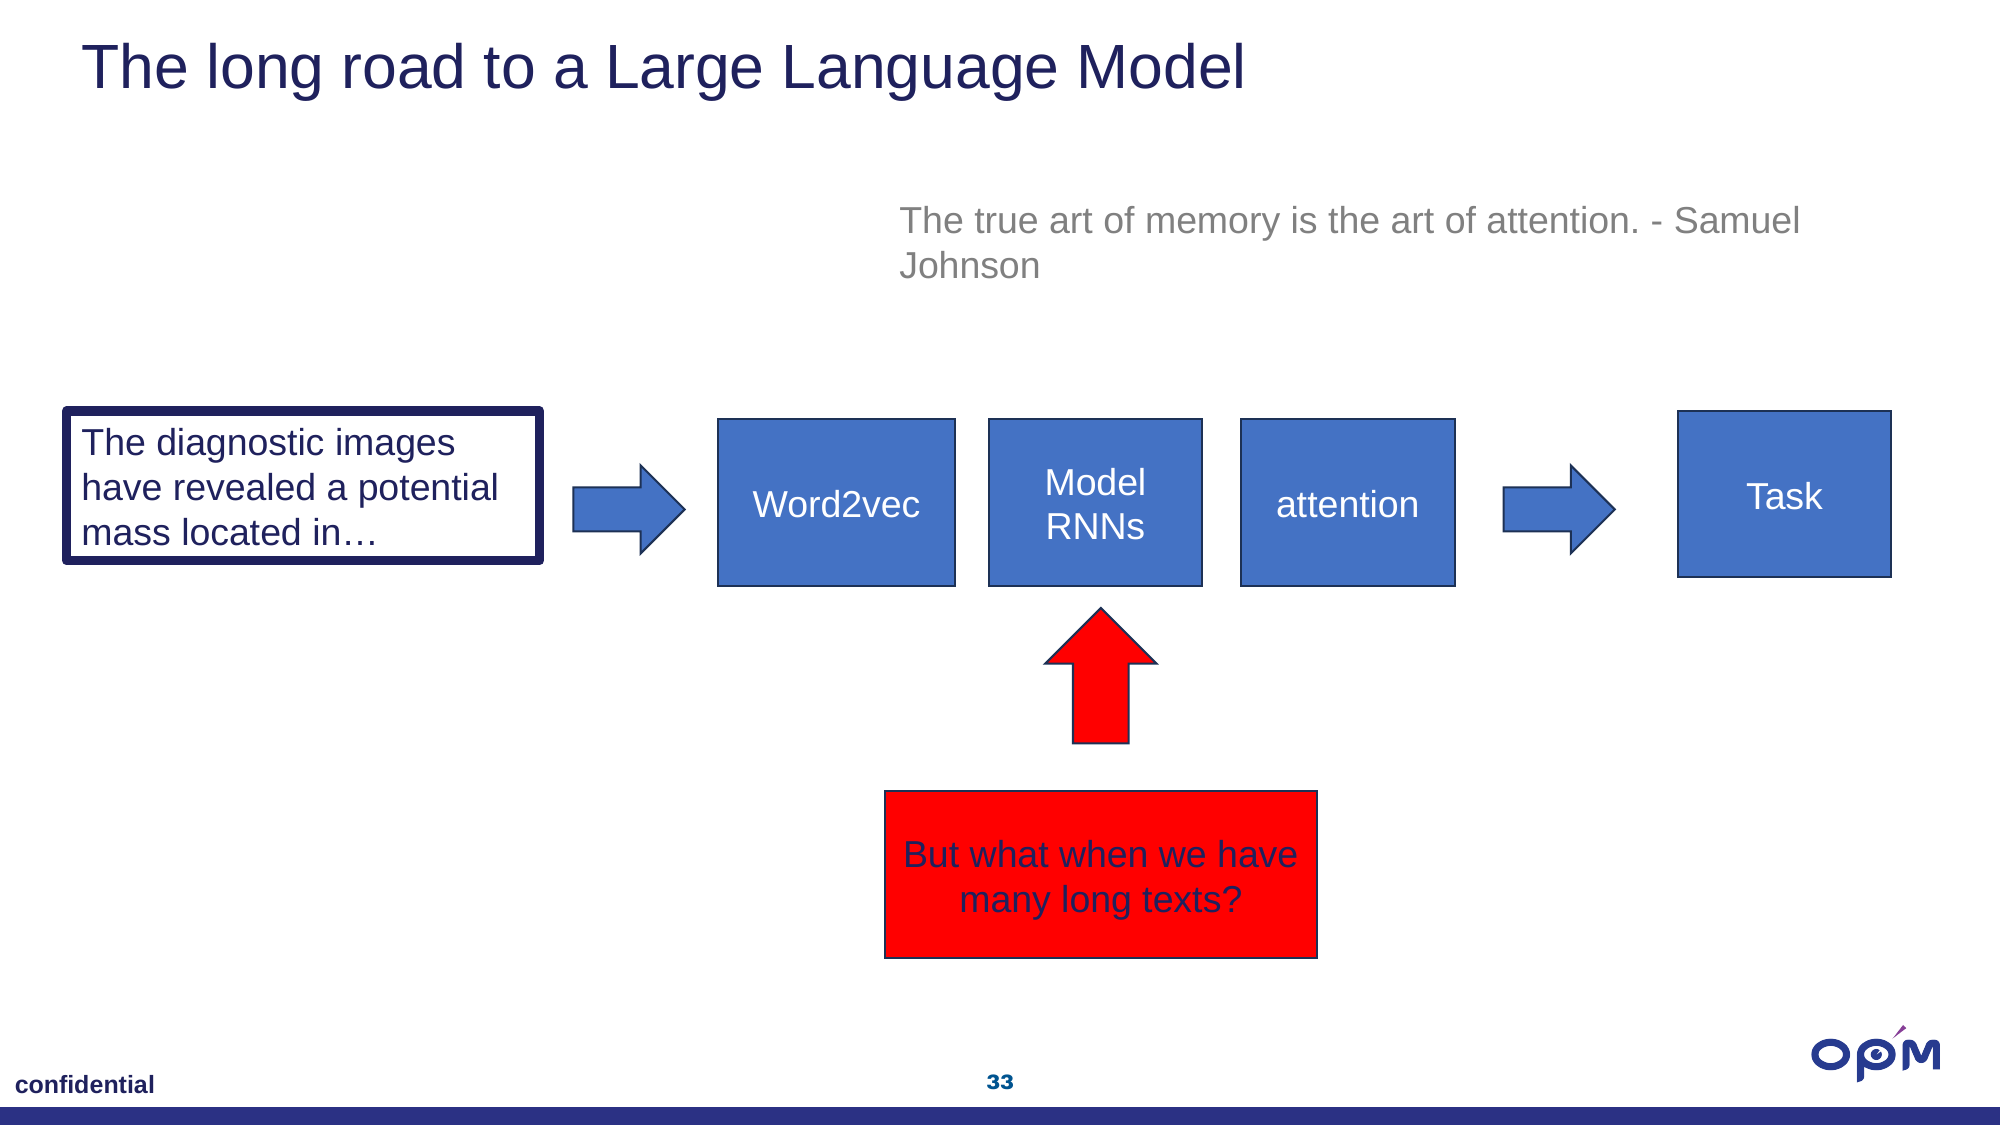

The long road to a Large Language Model
The true art of memory is the art of attention. - Samuel Johnson
The diagnostic images have revealed a potential mass located in…
Task
attention
Word2vec
Model
RNNs

But what when we have many long texts?
confidential
33